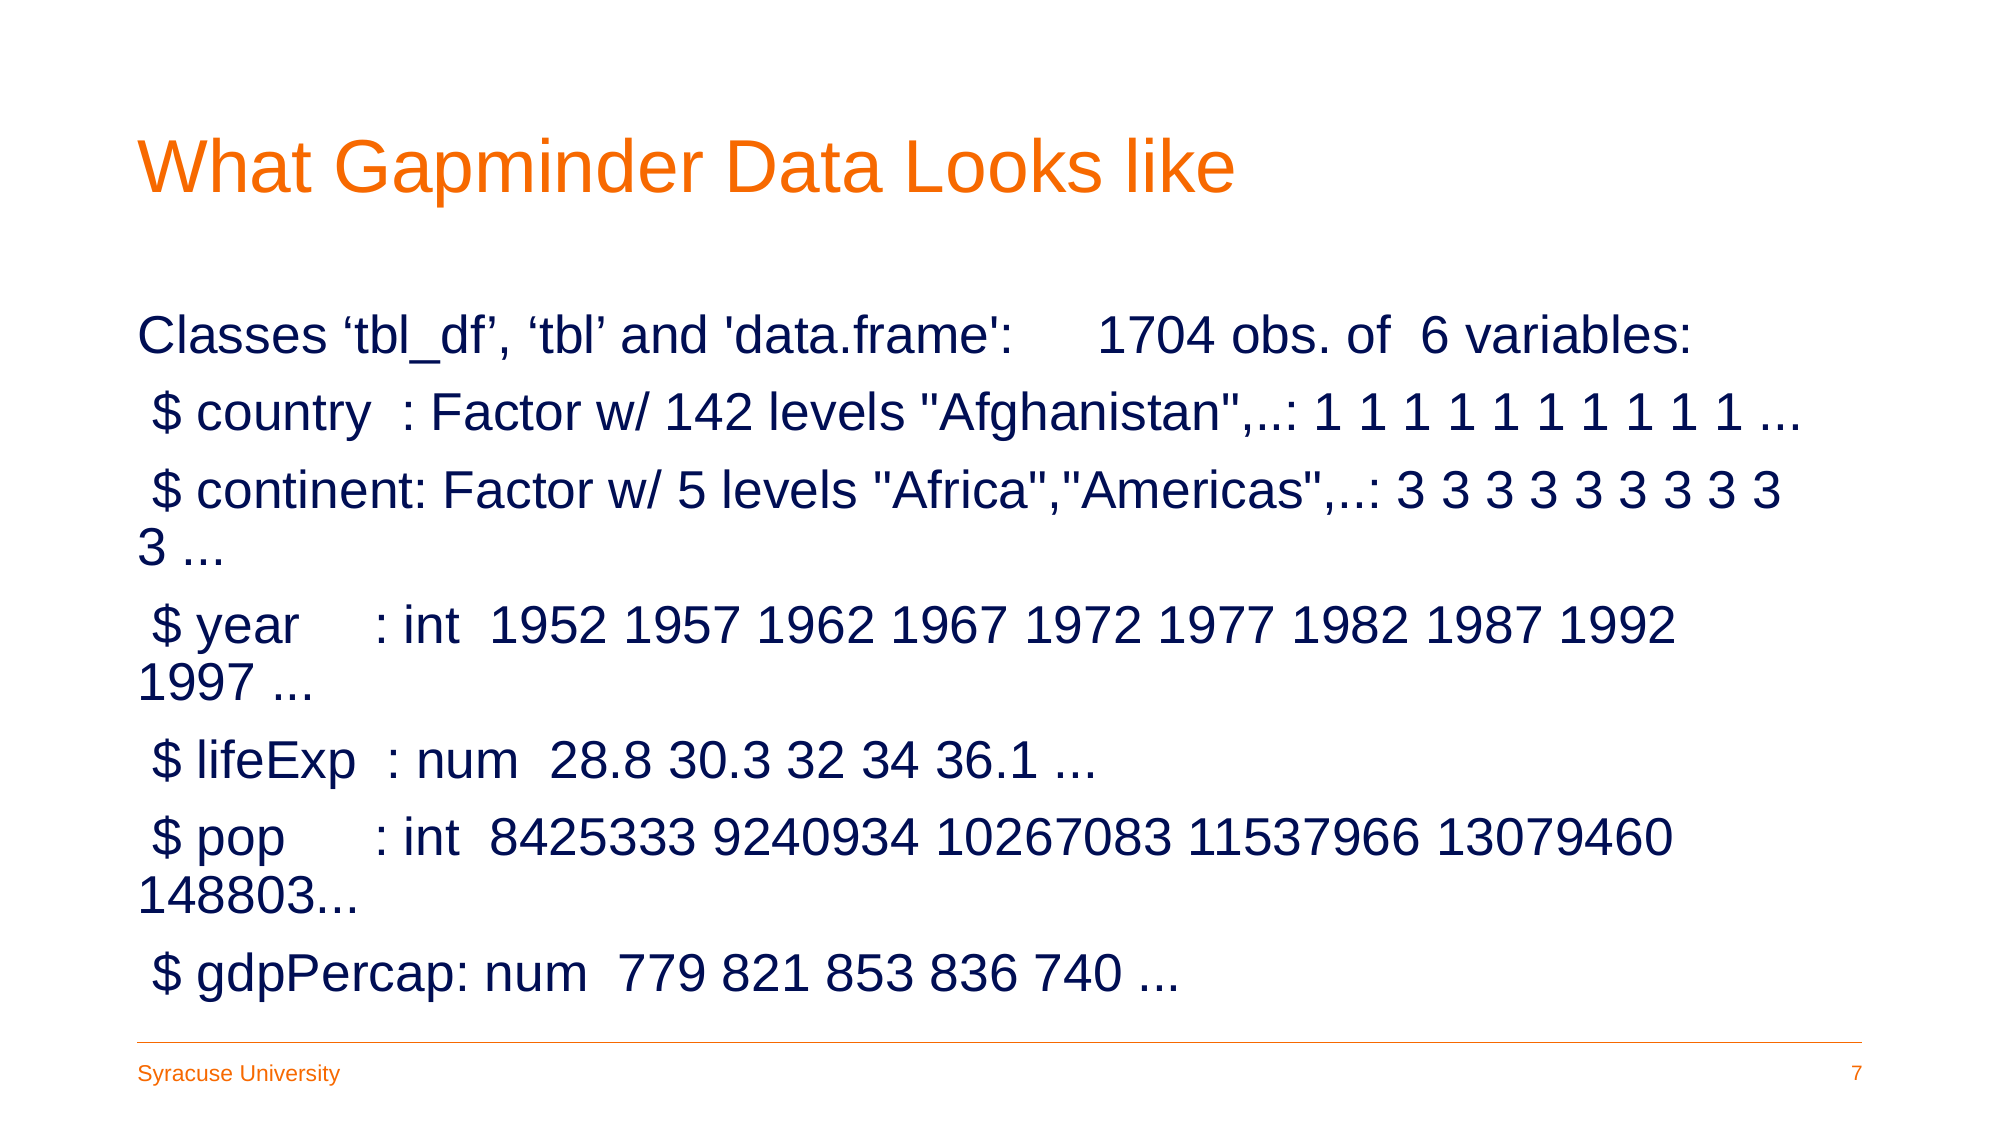

# What Gapminder Data Looks like
Classes ‘tbl_df’, ‘tbl’ and 'data.frame':	1704 obs. of  6 variables:
 $ country  : Factor w/ 142 levels "Afghanistan",..: 1 1 1 1 1 1 1 1 1 1 ...
 $ continent: Factor w/ 5 levels "Africa","Americas",..: 3 3 3 3 3 3 3 3 3 3 ...
 $ year     : int  1952 1957 1962 1967 1972 1977 1982 1987 1992 1997 ...
 $ lifeExp  : num  28.8 30.3 32 34 36.1 ...
 $ pop      : int  8425333 9240934 10267083 11537966 13079460 148803...
 $ gdpPercap: num  779 821 853 836 740 ...